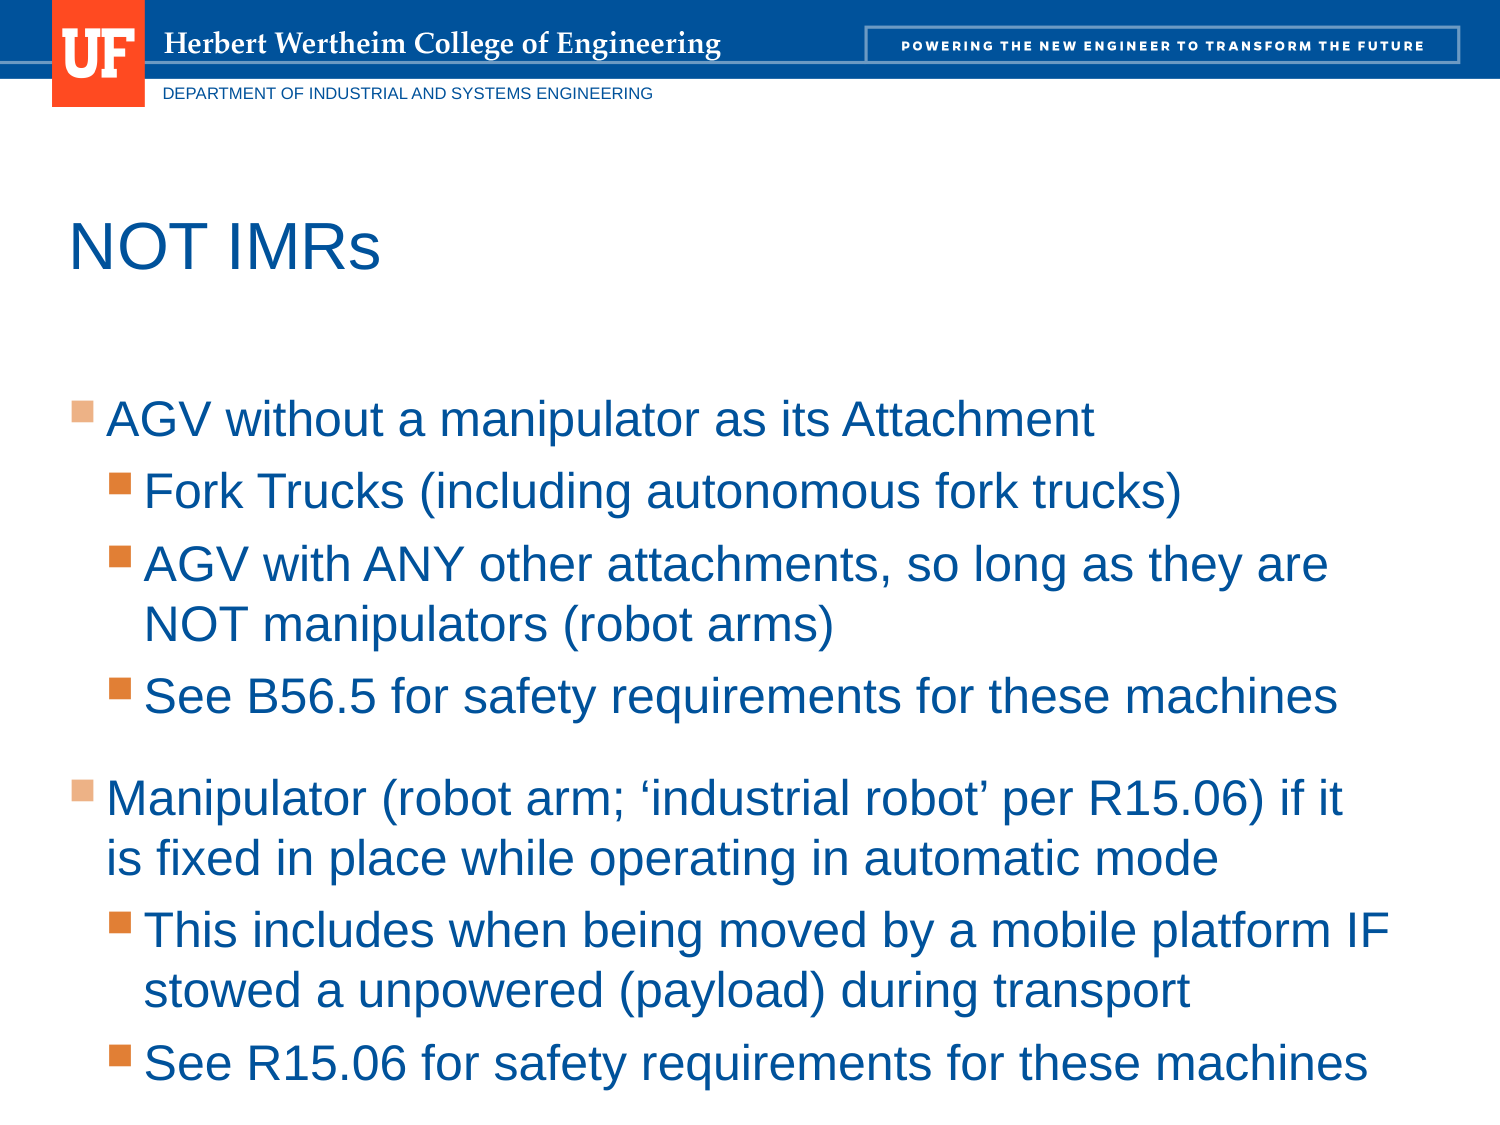

# NOT IMRs
AGV without a manipulator as its Attachment
Fork Trucks (including autonomous fork trucks)
AGV with ANY other attachments, so long as they are NOT manipulators (robot arms)
See B56.5 for safety requirements for these machines
Manipulator (robot arm; ‘industrial robot’ per R15.06) if it is fixed in place while operating in automatic mode
This includes when being moved by a mobile platform IF stowed a unpowered (payload) during transport
See R15.06 for safety requirements for these machines